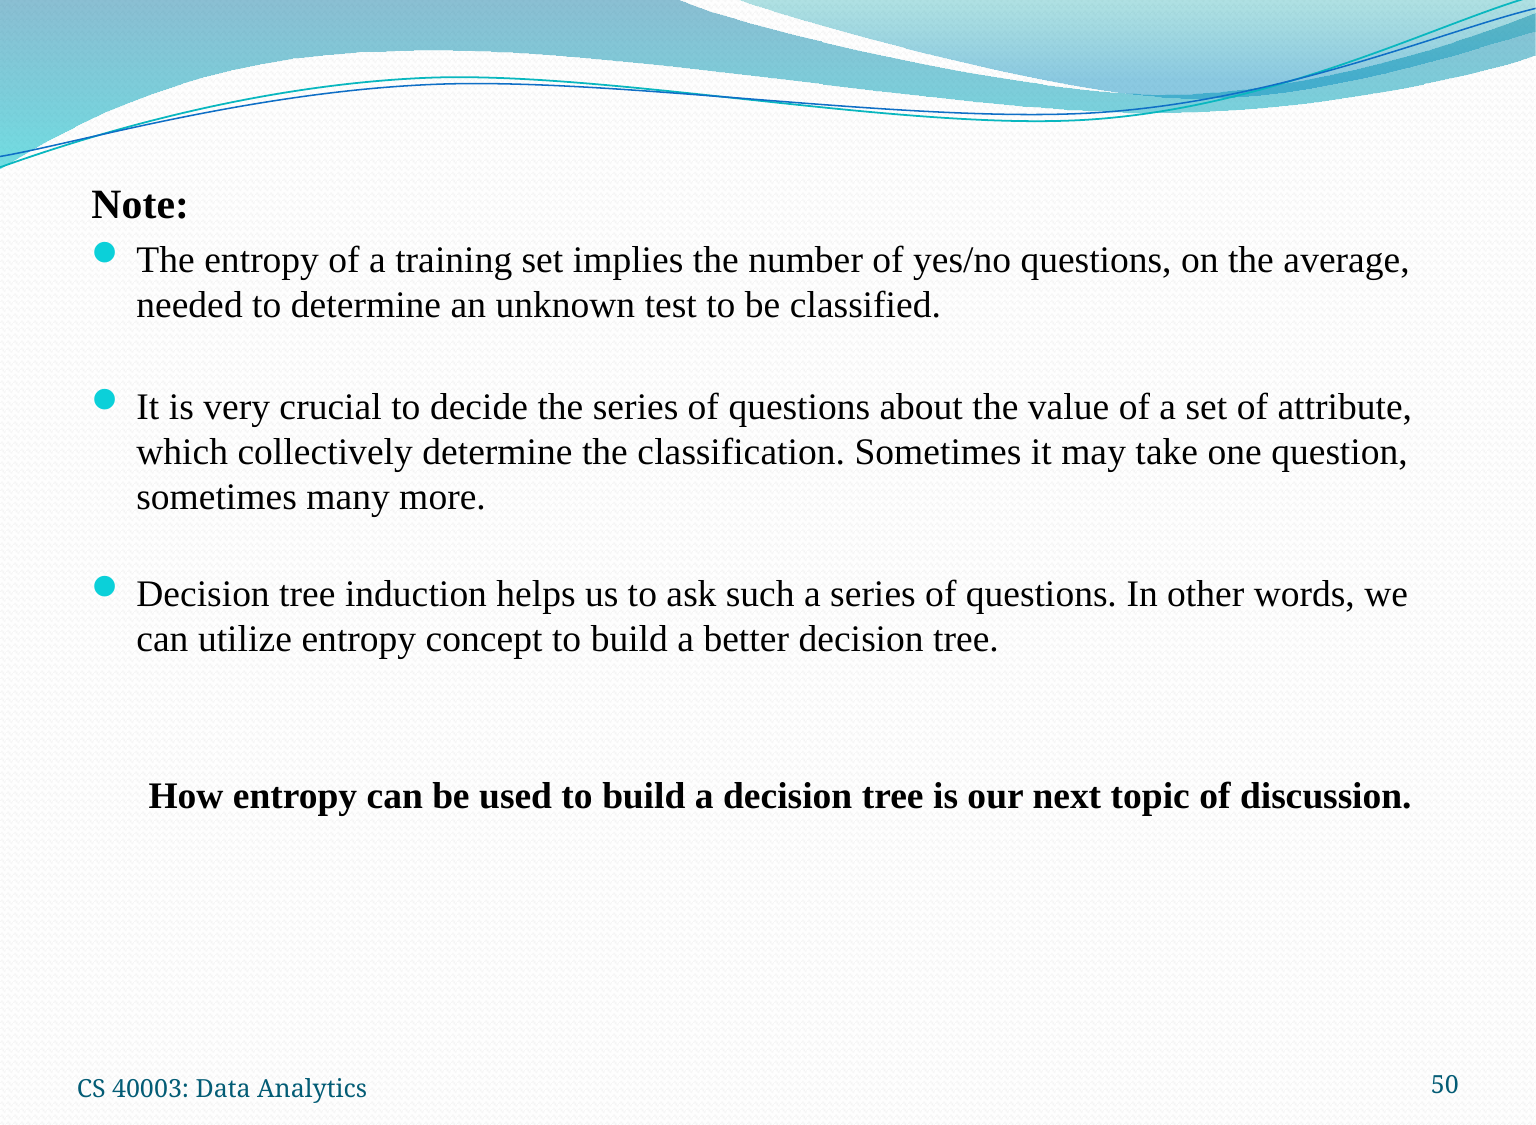

Note:
The entropy of a training set implies the number of yes/no questions, on the average, needed to determine an unknown test to be classified.

It is very crucial to decide the series of questions about the value of a set of attribute, which collectively determine the classification. Sometimes it may take one question, sometimes many more.

Decision tree induction helps us to ask such a series of questions. In other words, we can utilize entropy concept to build a better decision tree.

      How entropy can be used to build a decision tree is our next topic of discussion.
CS 40003: Data Analytics
50